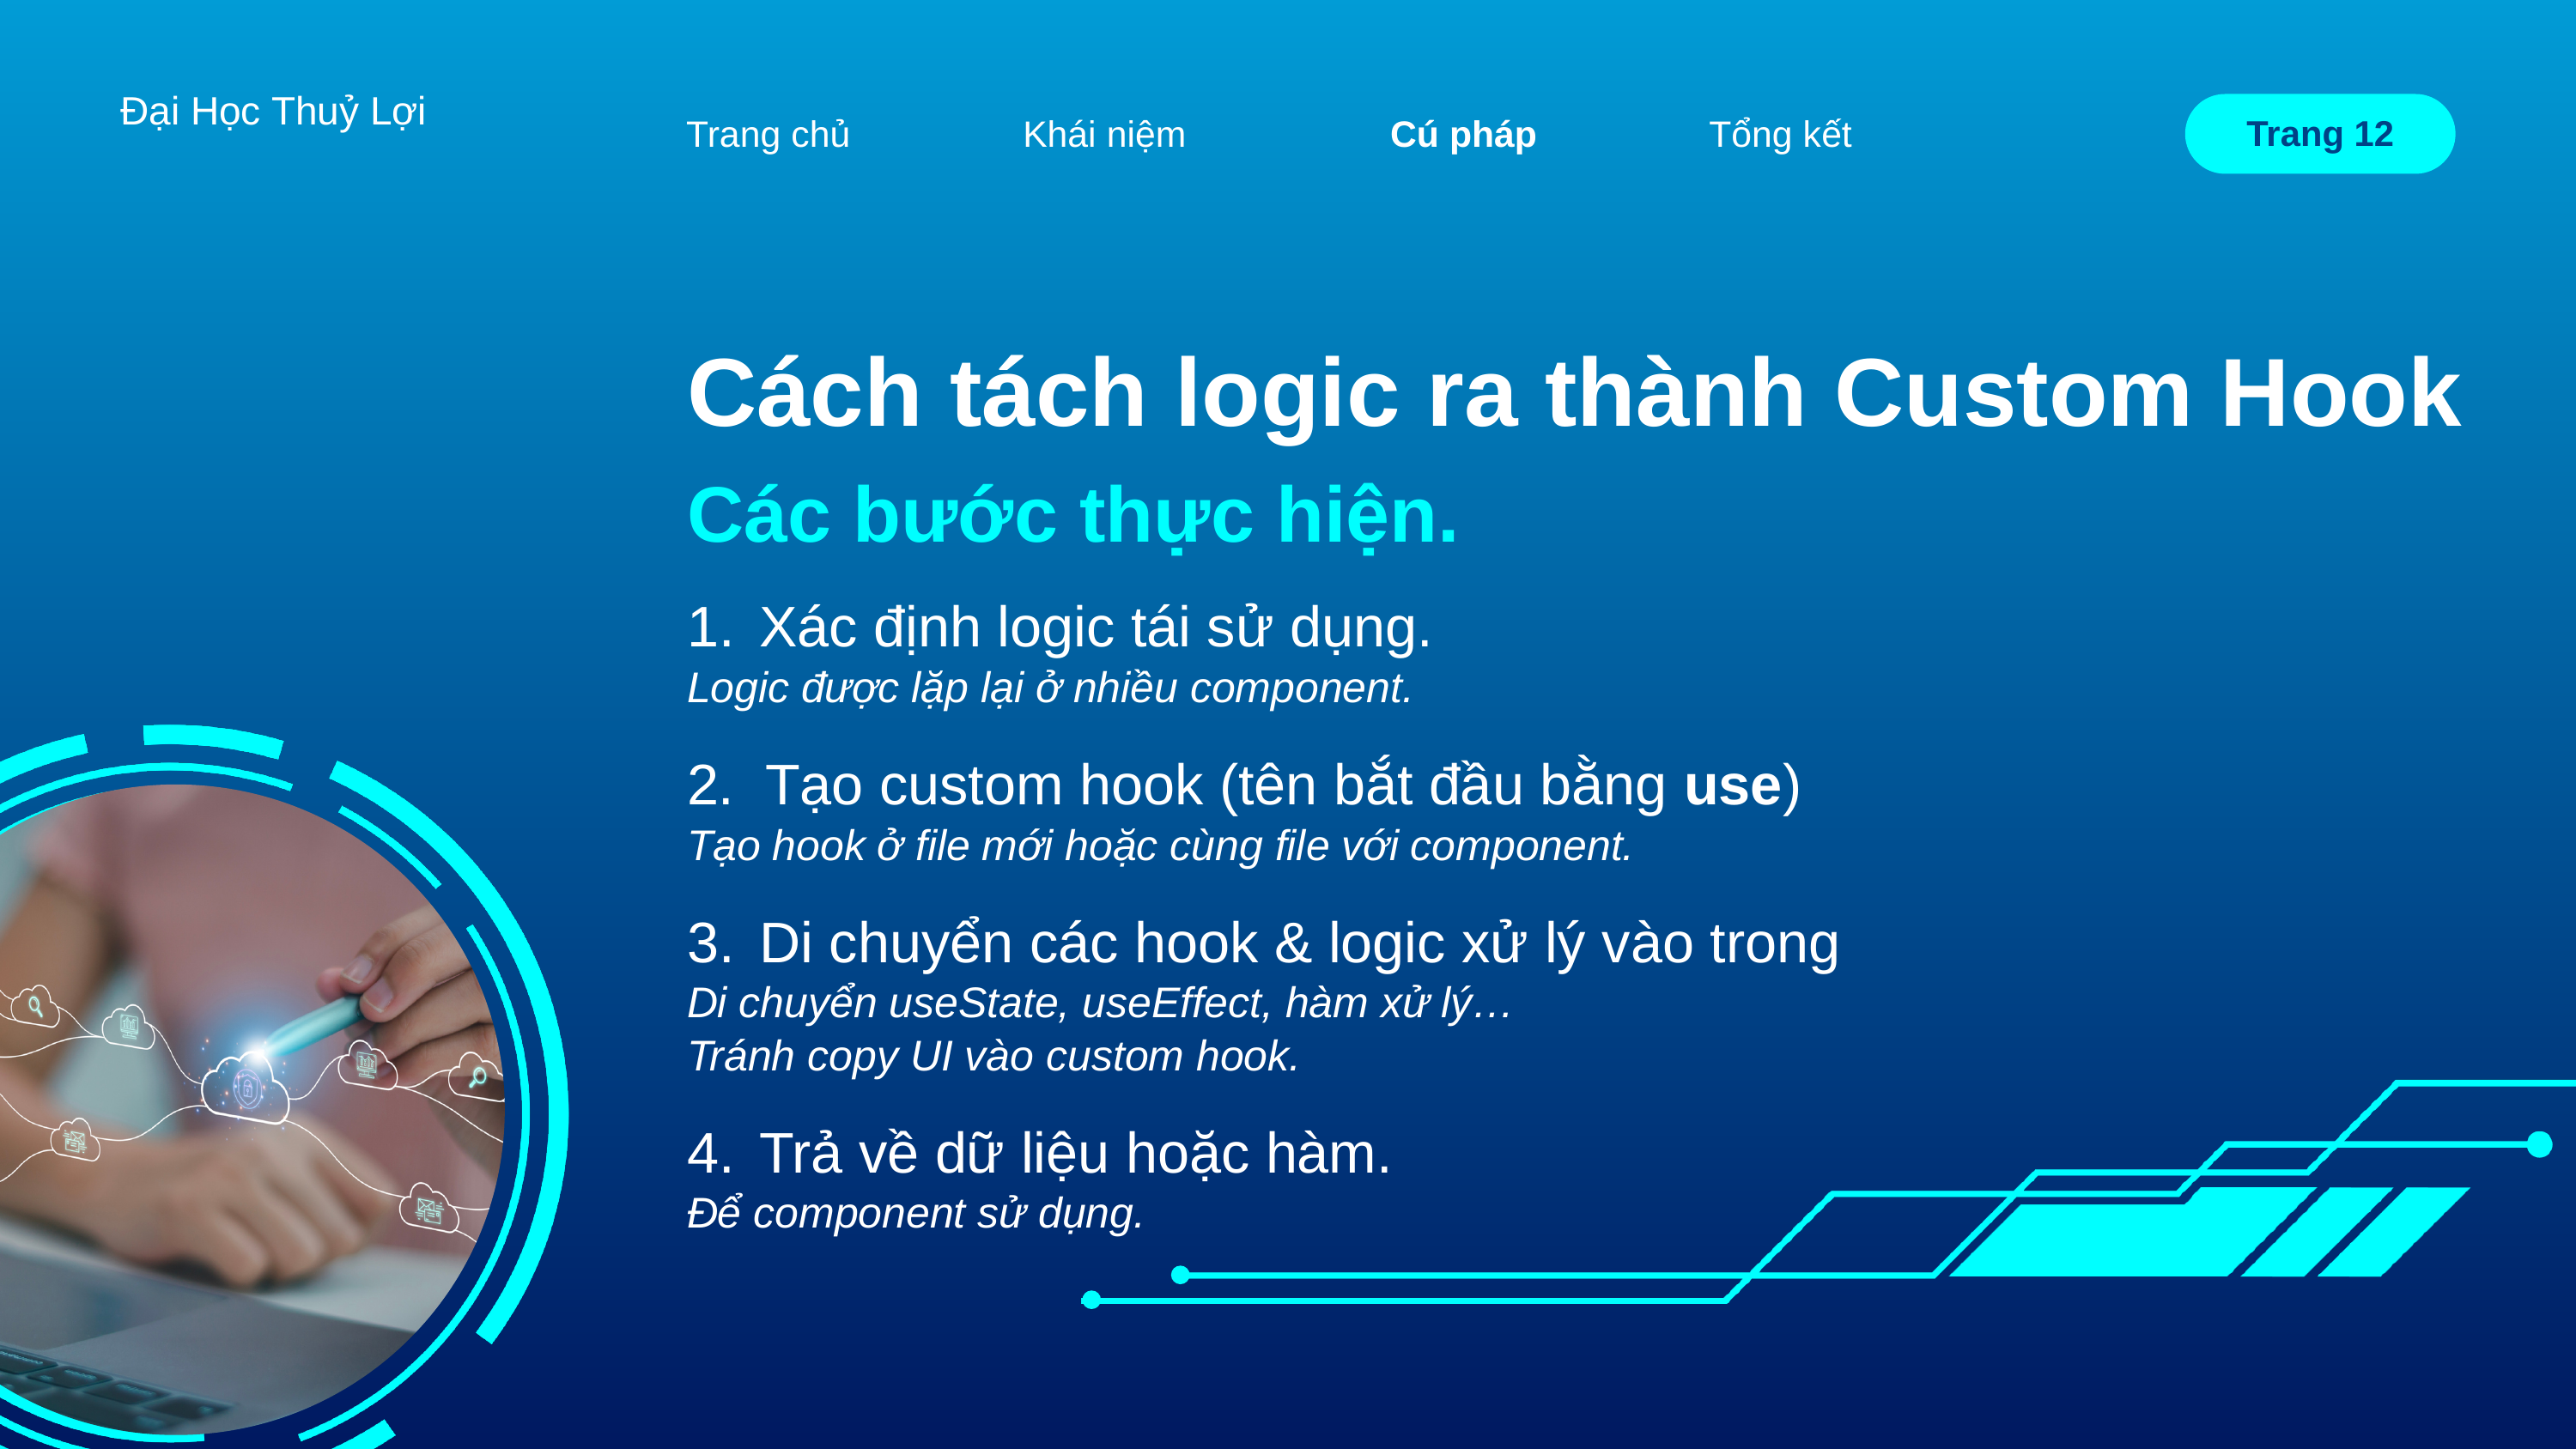

Đại Học Thuỷ Lợi

Trang chủ
Tổng kết
Khái niệm
Cú pháp
Trang 12
Cách tách logic ra thành Custom Hook
Các bước thực hiện.
Xác định logic tái sử dụng.
Logic được lặp lại ở nhiều component.

2.  Tạo custom hook (tên bắt đầu bằng use)
Tạo hook ở file mới hoặc cùng file với component.

Di chuyển các hook & logic xử lý vào trong
Di chuyển useState, useEffect, hàm xử lý…
Tránh copy UI vào custom hook.

Trả về dữ liệu hoặc hàm.
Để component sử dụng.